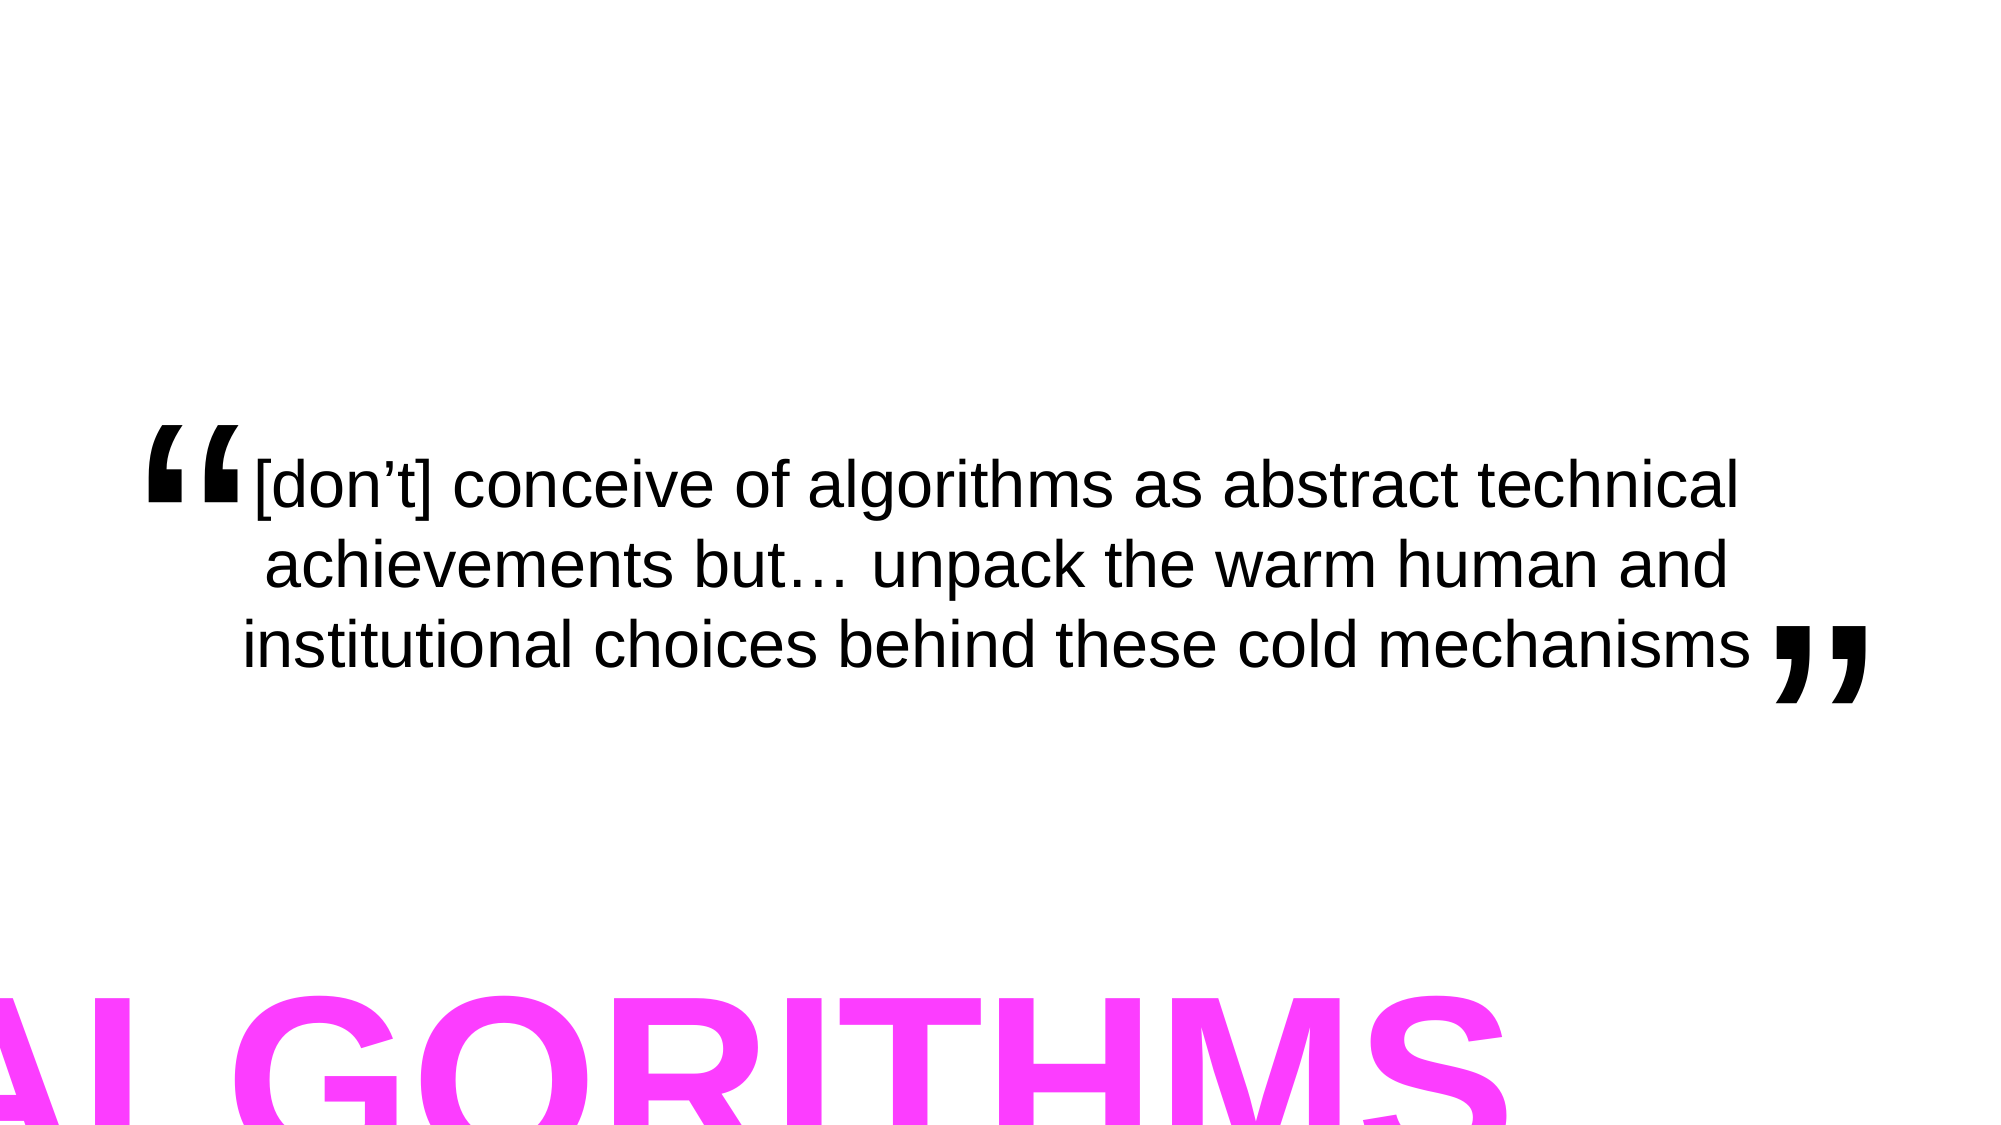

“
[don’t] conceive of algorithms as abstract technical achievements but… unpack the warm human and institutional choices behind these cold mechanisms
”
ALGORITHMS